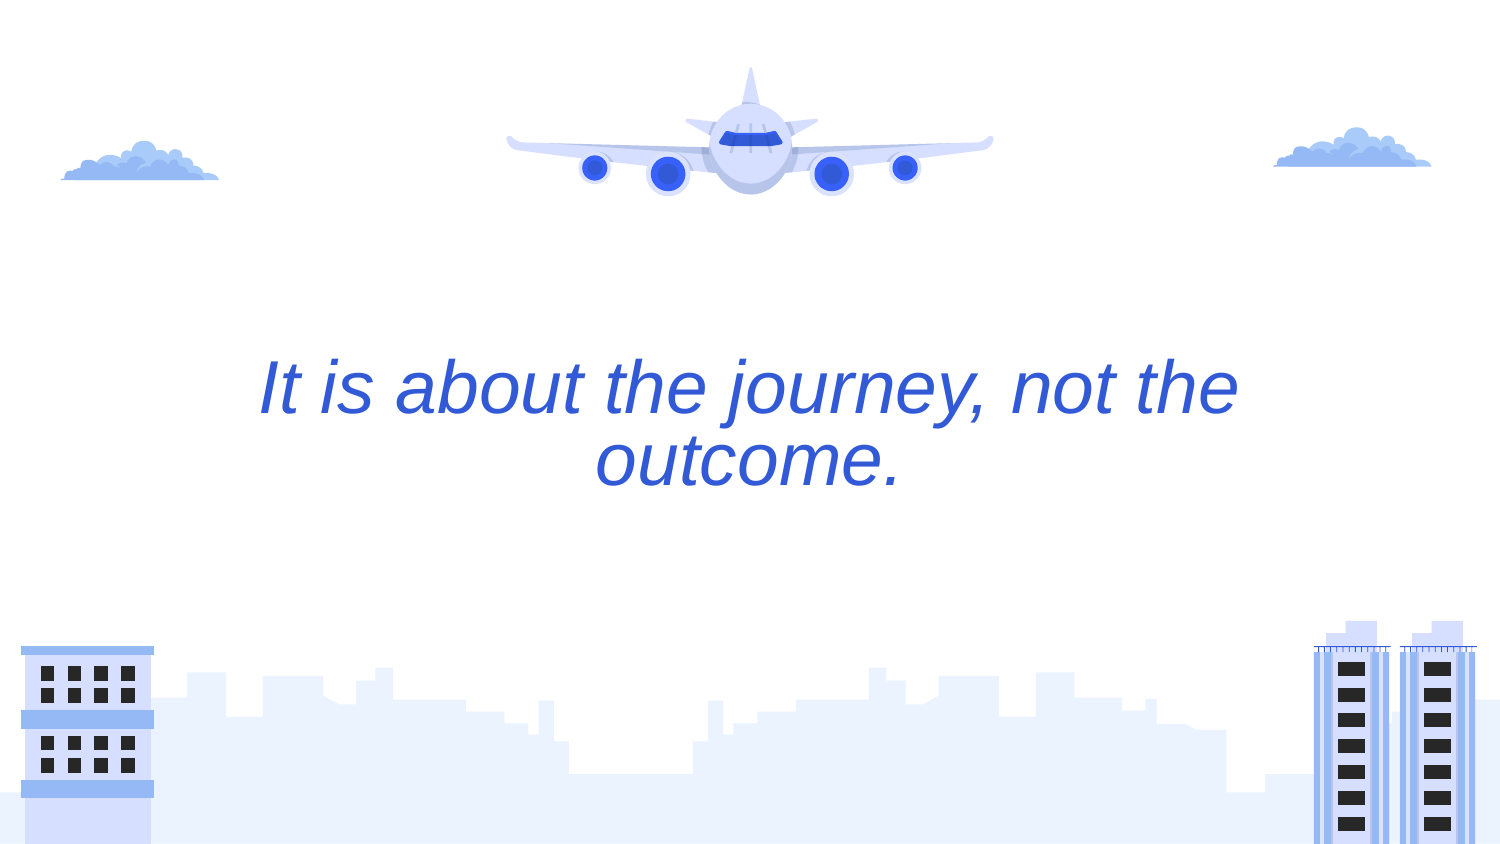

# It is about the journey, not the outcome.